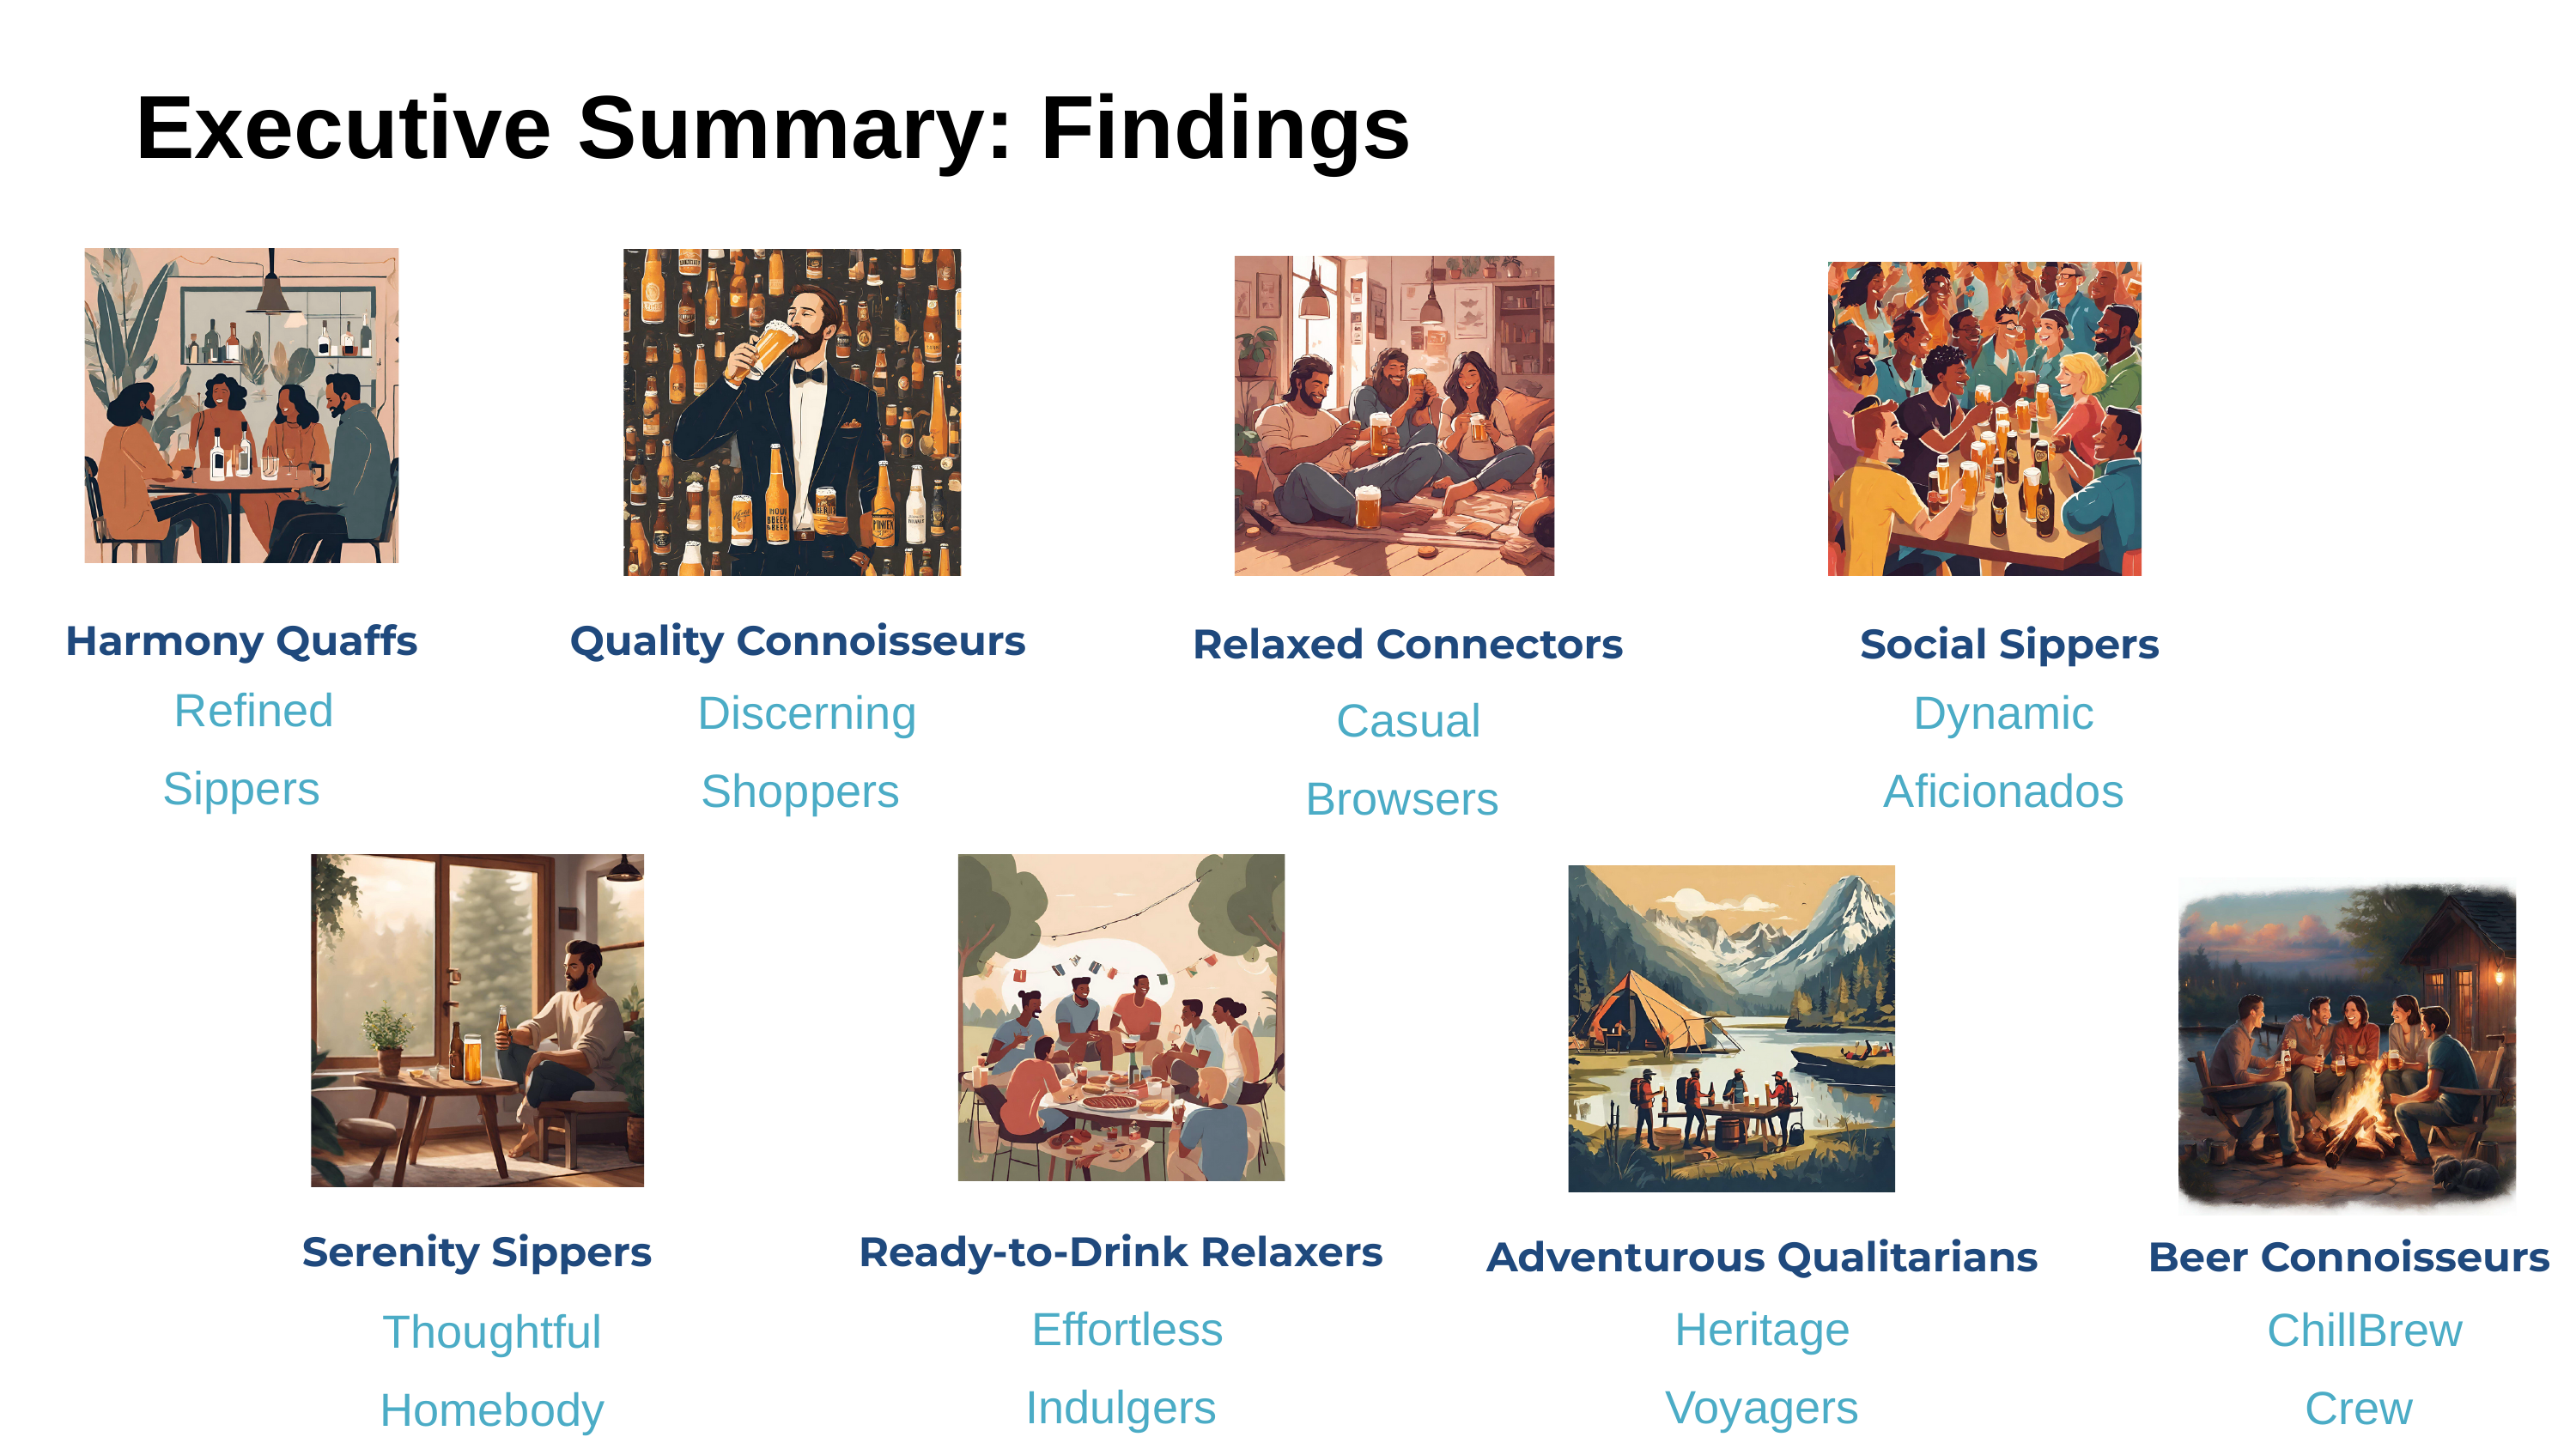

Executive Summary: Findings

Harmony Quaffs
 Quality Connoisseurs
 Relaxed Connectors
 Social Sippers
 Discerning Shoppers
Dynamic Aficionados
  Refined Sippers
 Casual Browsers

Serenity Sippers
Ready-to-Drink Relaxers
Adventurous Qualitarians
Beer Connoisseurs
 Effortless Indulgers
Heritage Voyagers
 ChillBrew Crew
Thoughtful Homebody